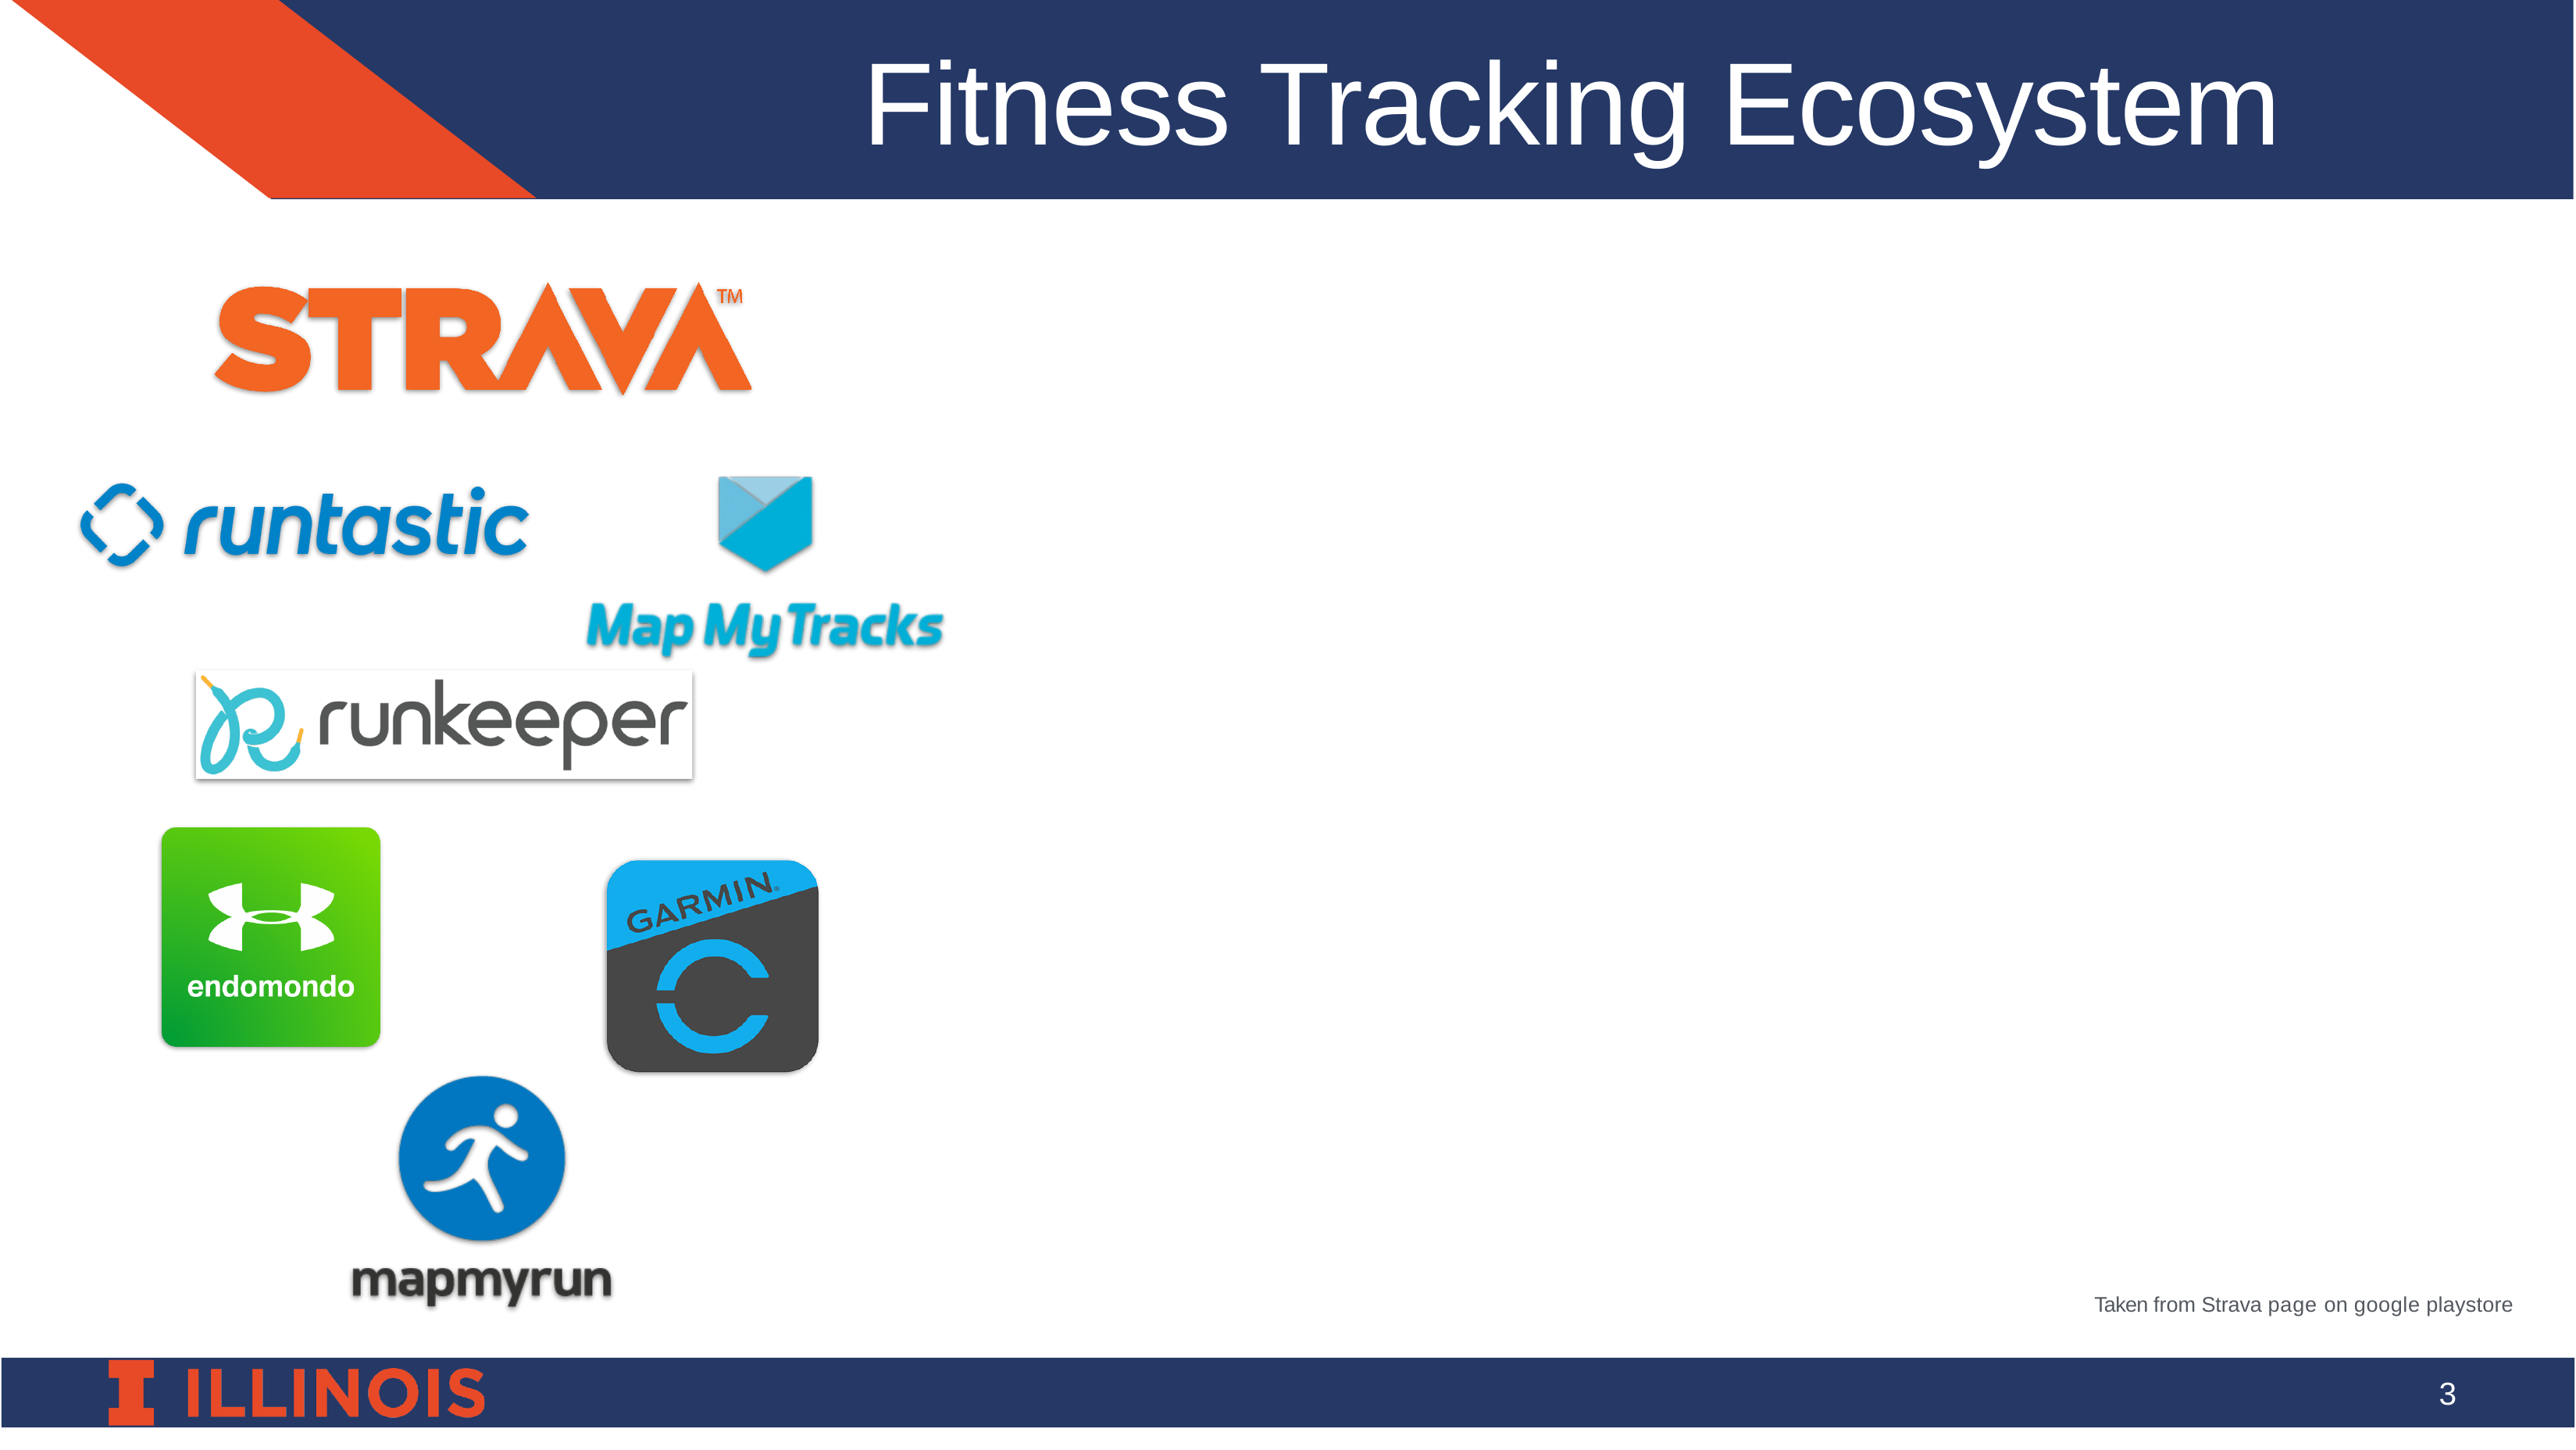

Fitness Tracking Ecosystem

Taken from Strava page on google playstore
3